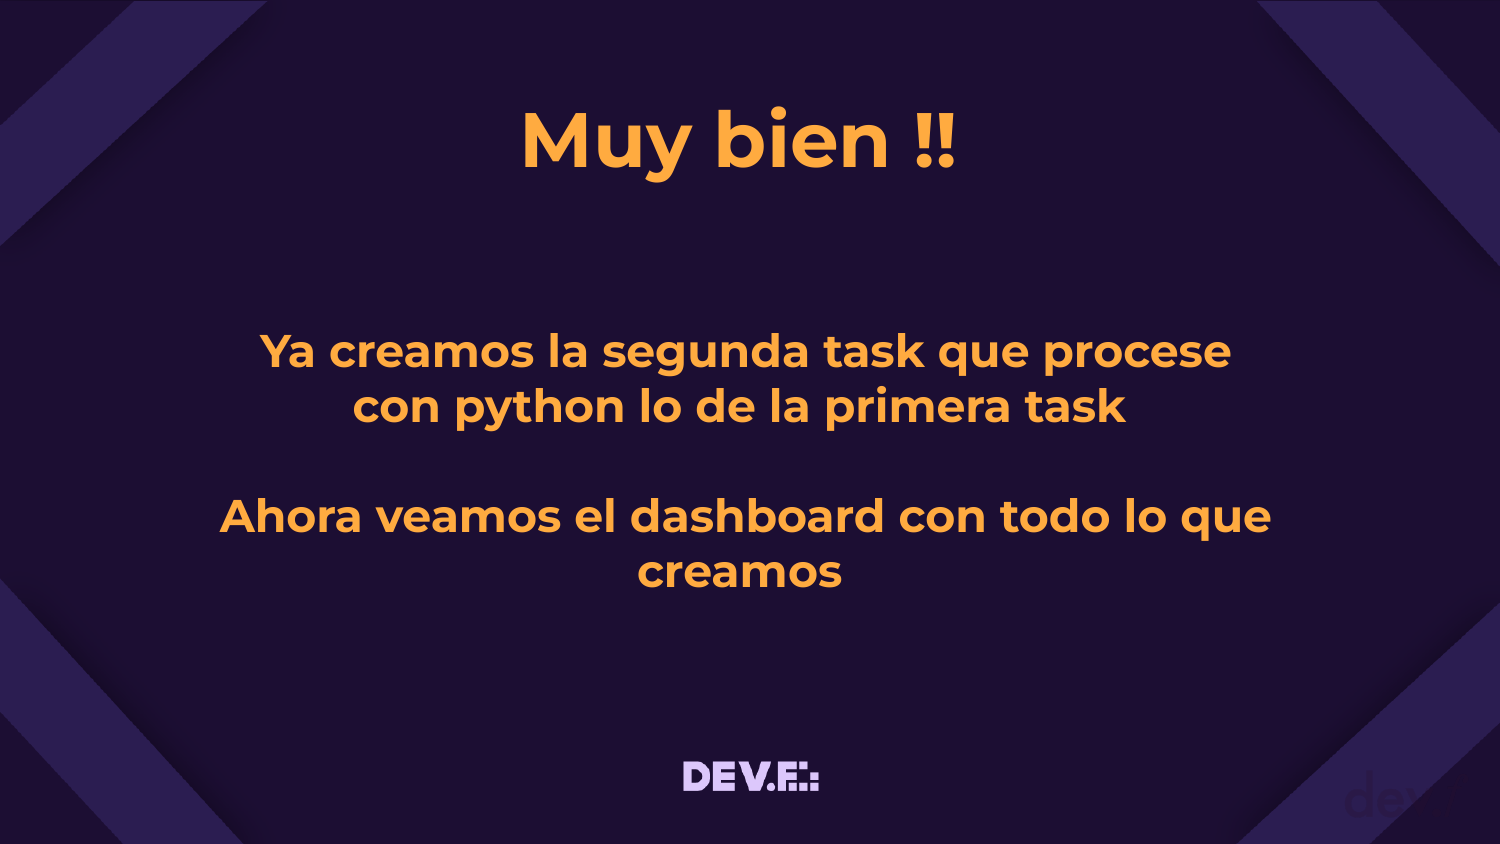

# Muy bien !!
Ya creamos la segunda task que procese con python lo de la primera task

Ahora veamos el dashboard con todo lo que creamos